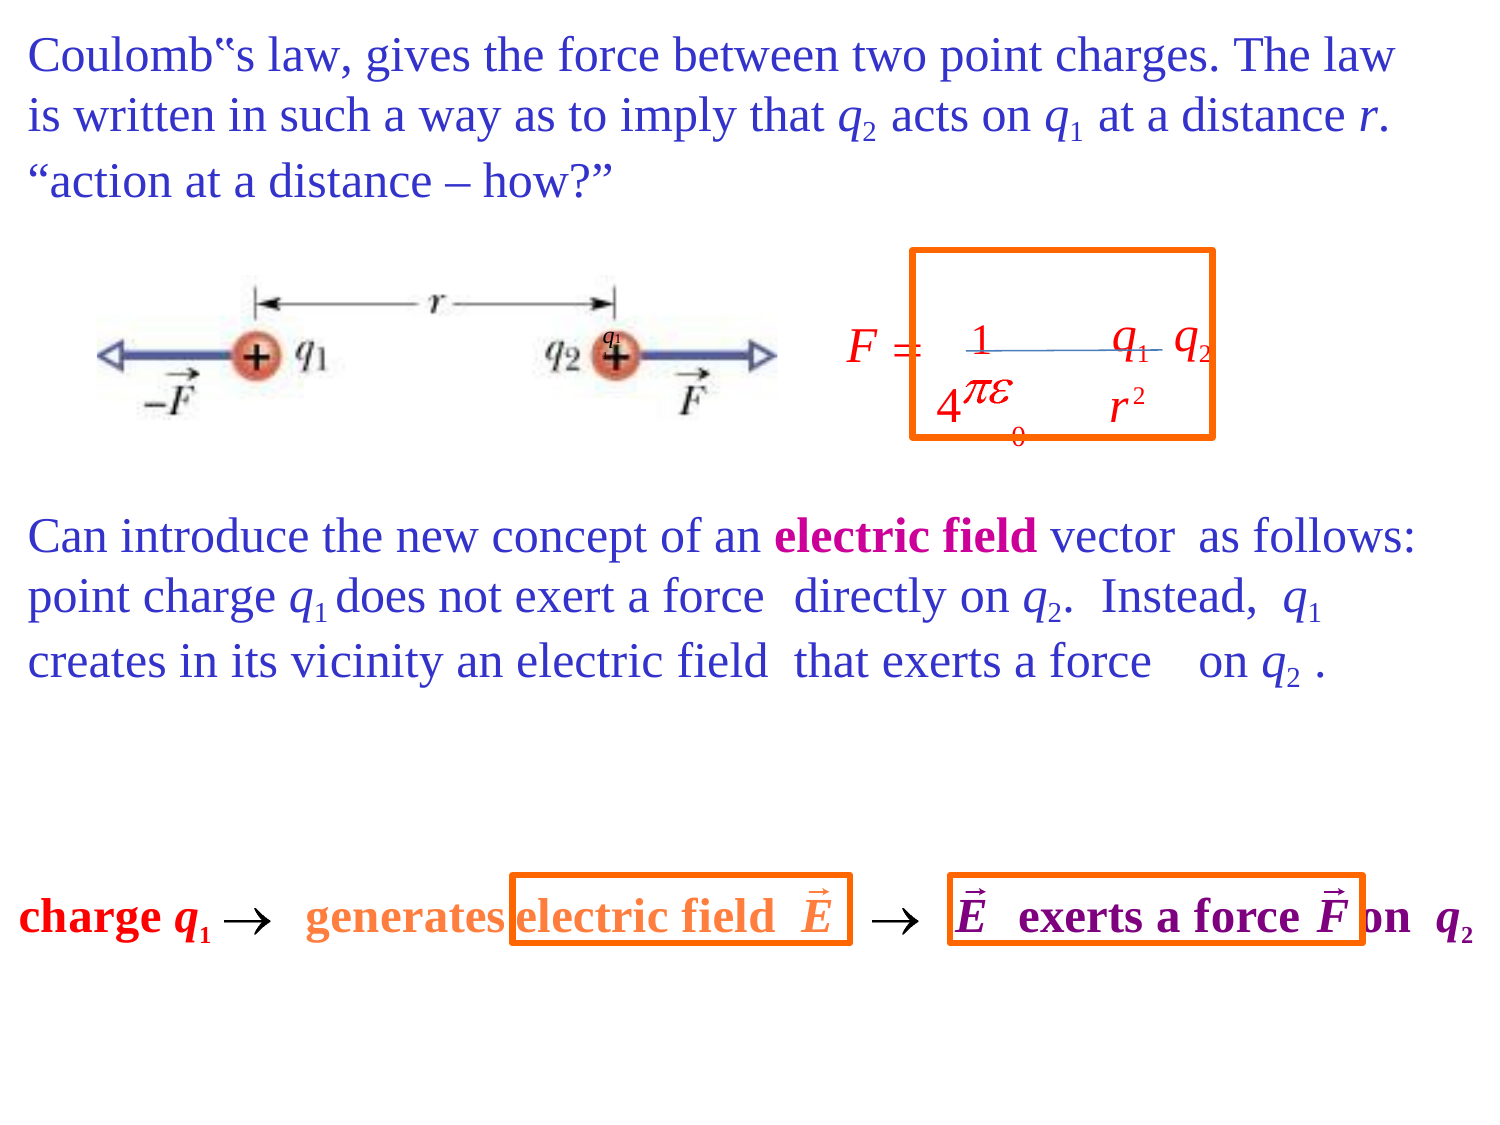

Coulomb‟s law, gives the force between two point charges. The law is written in such a way as to imply that q2  acts on q1  at a distance r. “action at a distance – how?”

1	q1	q2

4	r2
0

F
q11

Can introduce the new concept of an electric field vector	as follows: point charge q1 does not exert a force	directly on q2.	Instead,	q1  creates in its vicinity an electric field	that exerts a force	on q2 .

charge q1
generates
electric field	E
E	exerts a force	F
on	q2